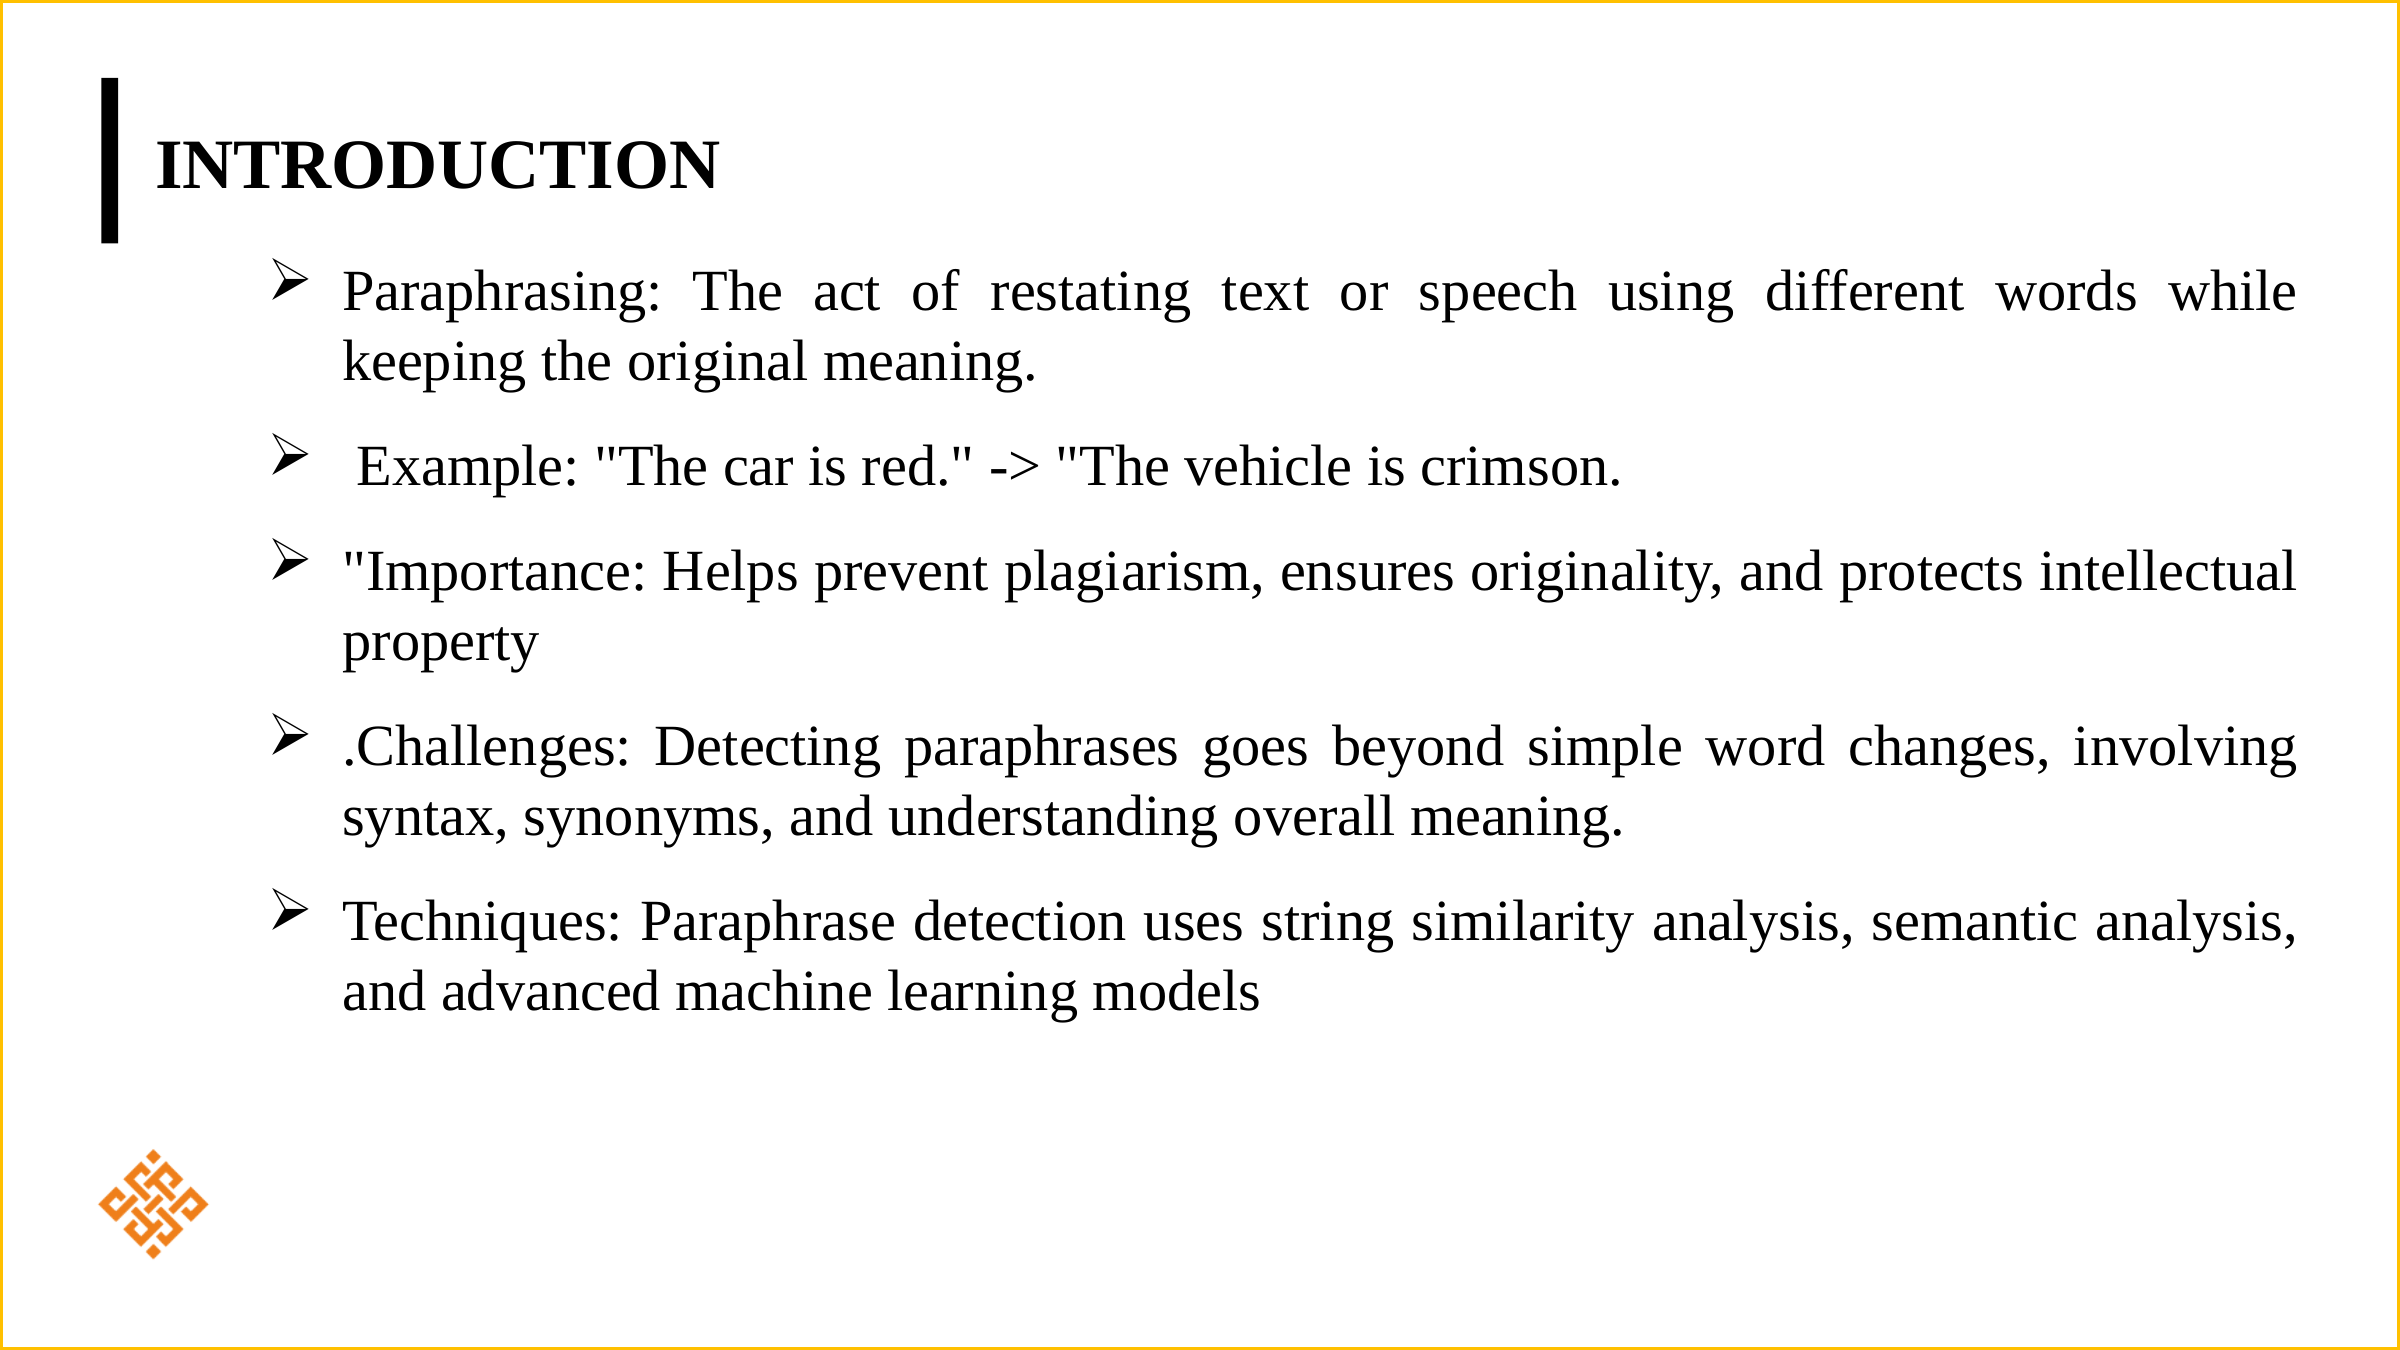

# Introduction
Paraphrasing: The act of restating text or speech using different words while keeping the original meaning.
 Example: "The car is red." -> "The vehicle is crimson.
"Importance: Helps prevent plagiarism, ensures originality, and protects intellectual property
.Challenges: Detecting paraphrases goes beyond simple word changes, involving syntax, synonyms, and understanding overall meaning.
Techniques: Paraphrase detection uses string similarity analysis, semantic analysis, and advanced machine learning models